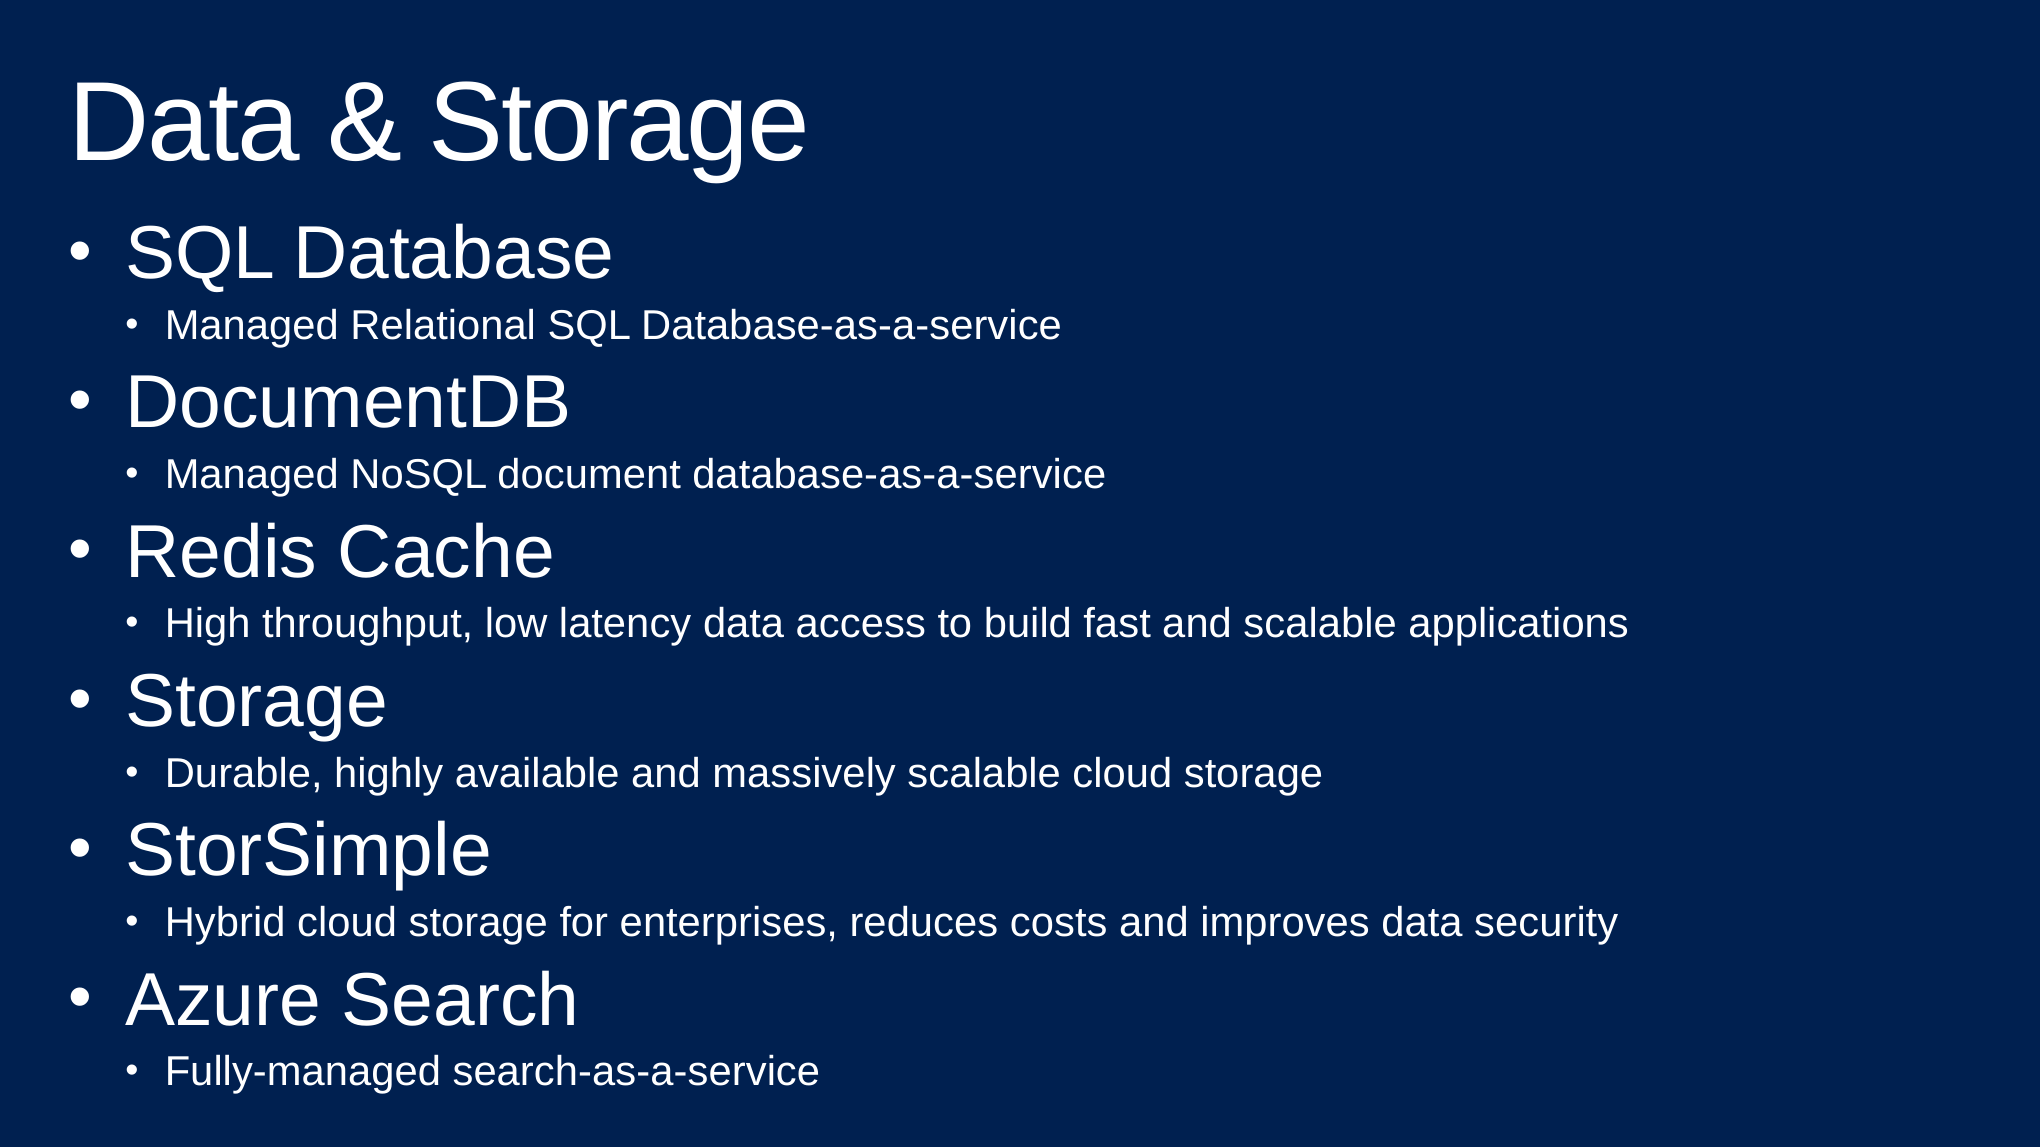

# Data & Storage
SQL Database
Managed Relational SQL Database-as-a-service
DocumentDB
Managed NoSQL document database-as-a-service
Redis Cache
High throughput, low latency data access to build fast and scalable applications
Storage
Durable, highly available and massively scalable cloud storage
StorSimple
Hybrid cloud storage for enterprises, reduces costs and improves data security
Azure Search
Fully-managed search-as-a-service